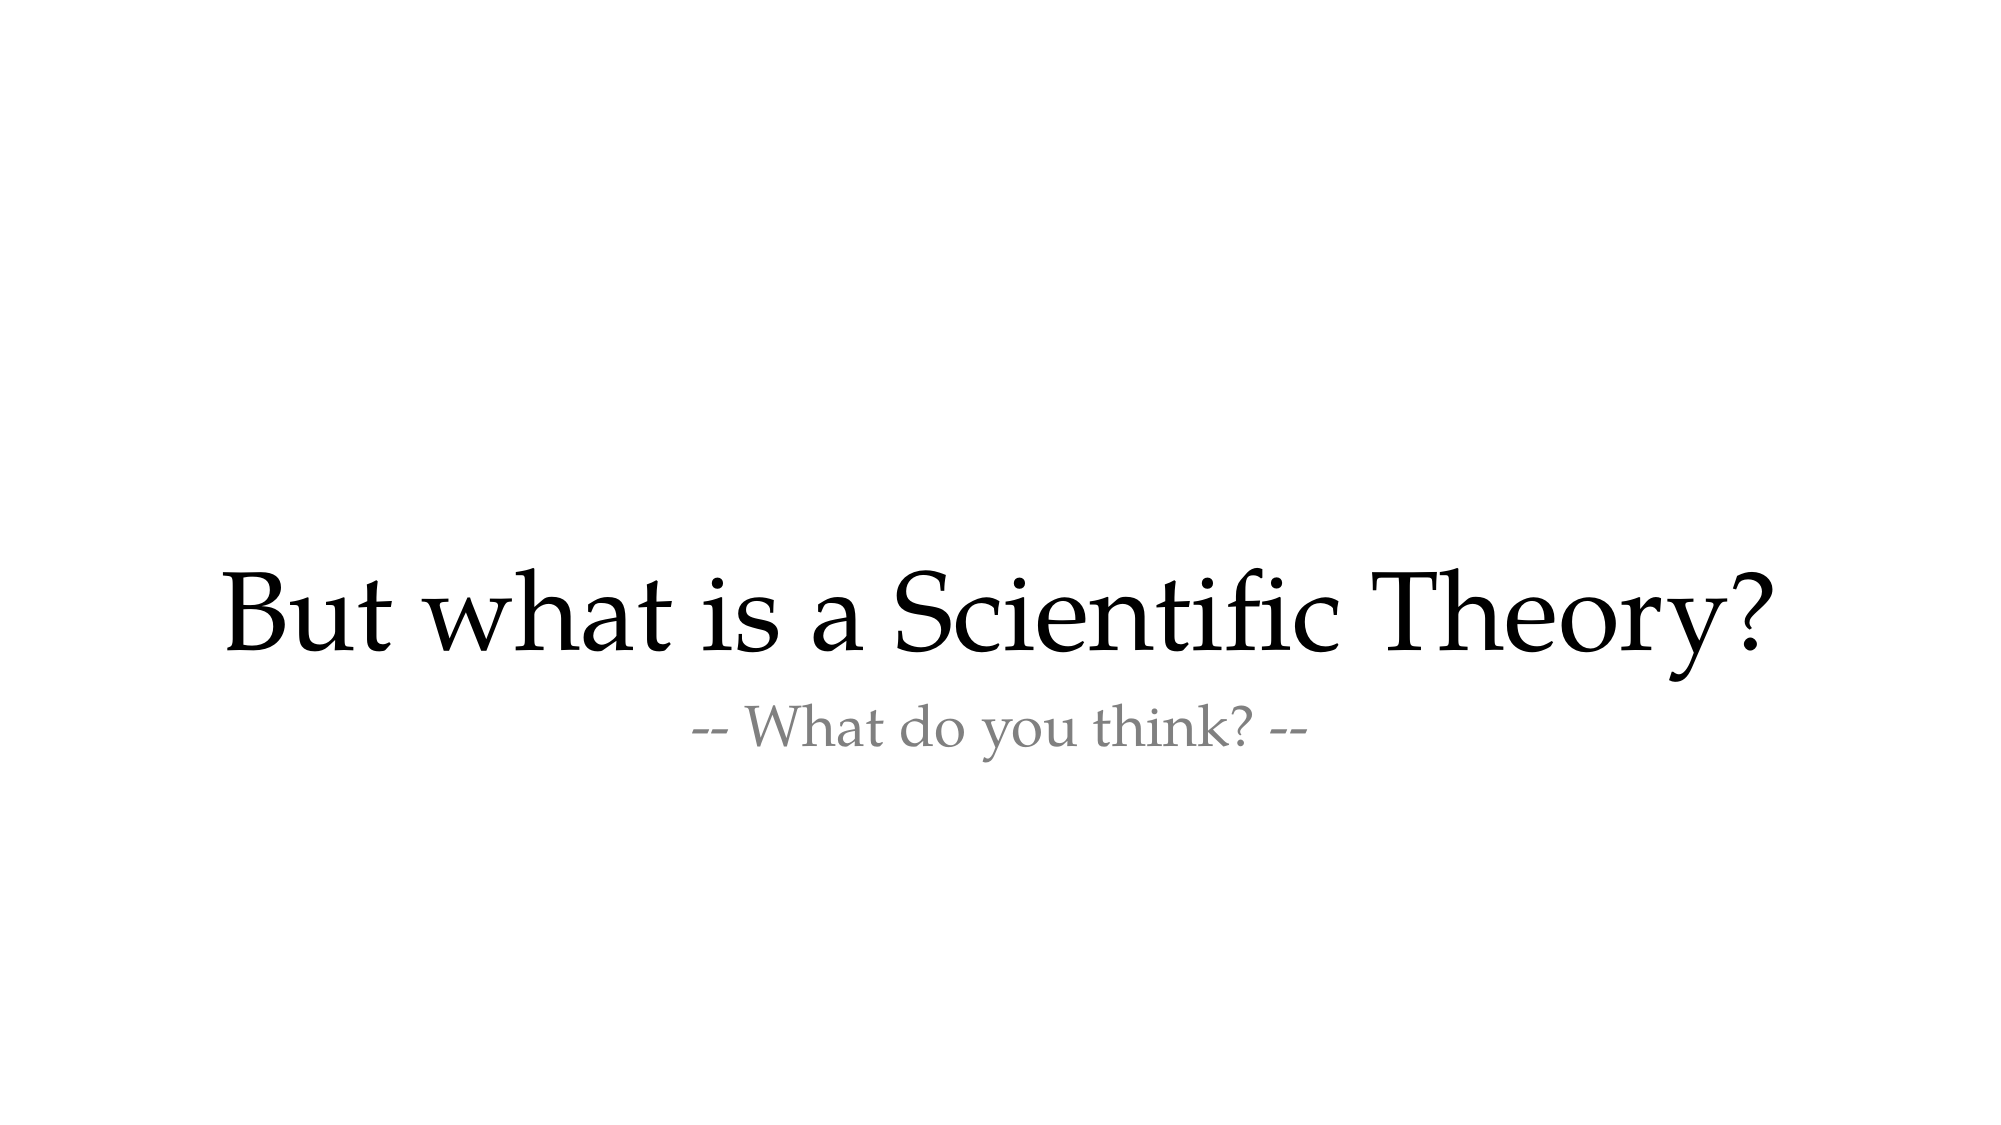

#
But what is a Scientific Theory?
-- What do you think? --